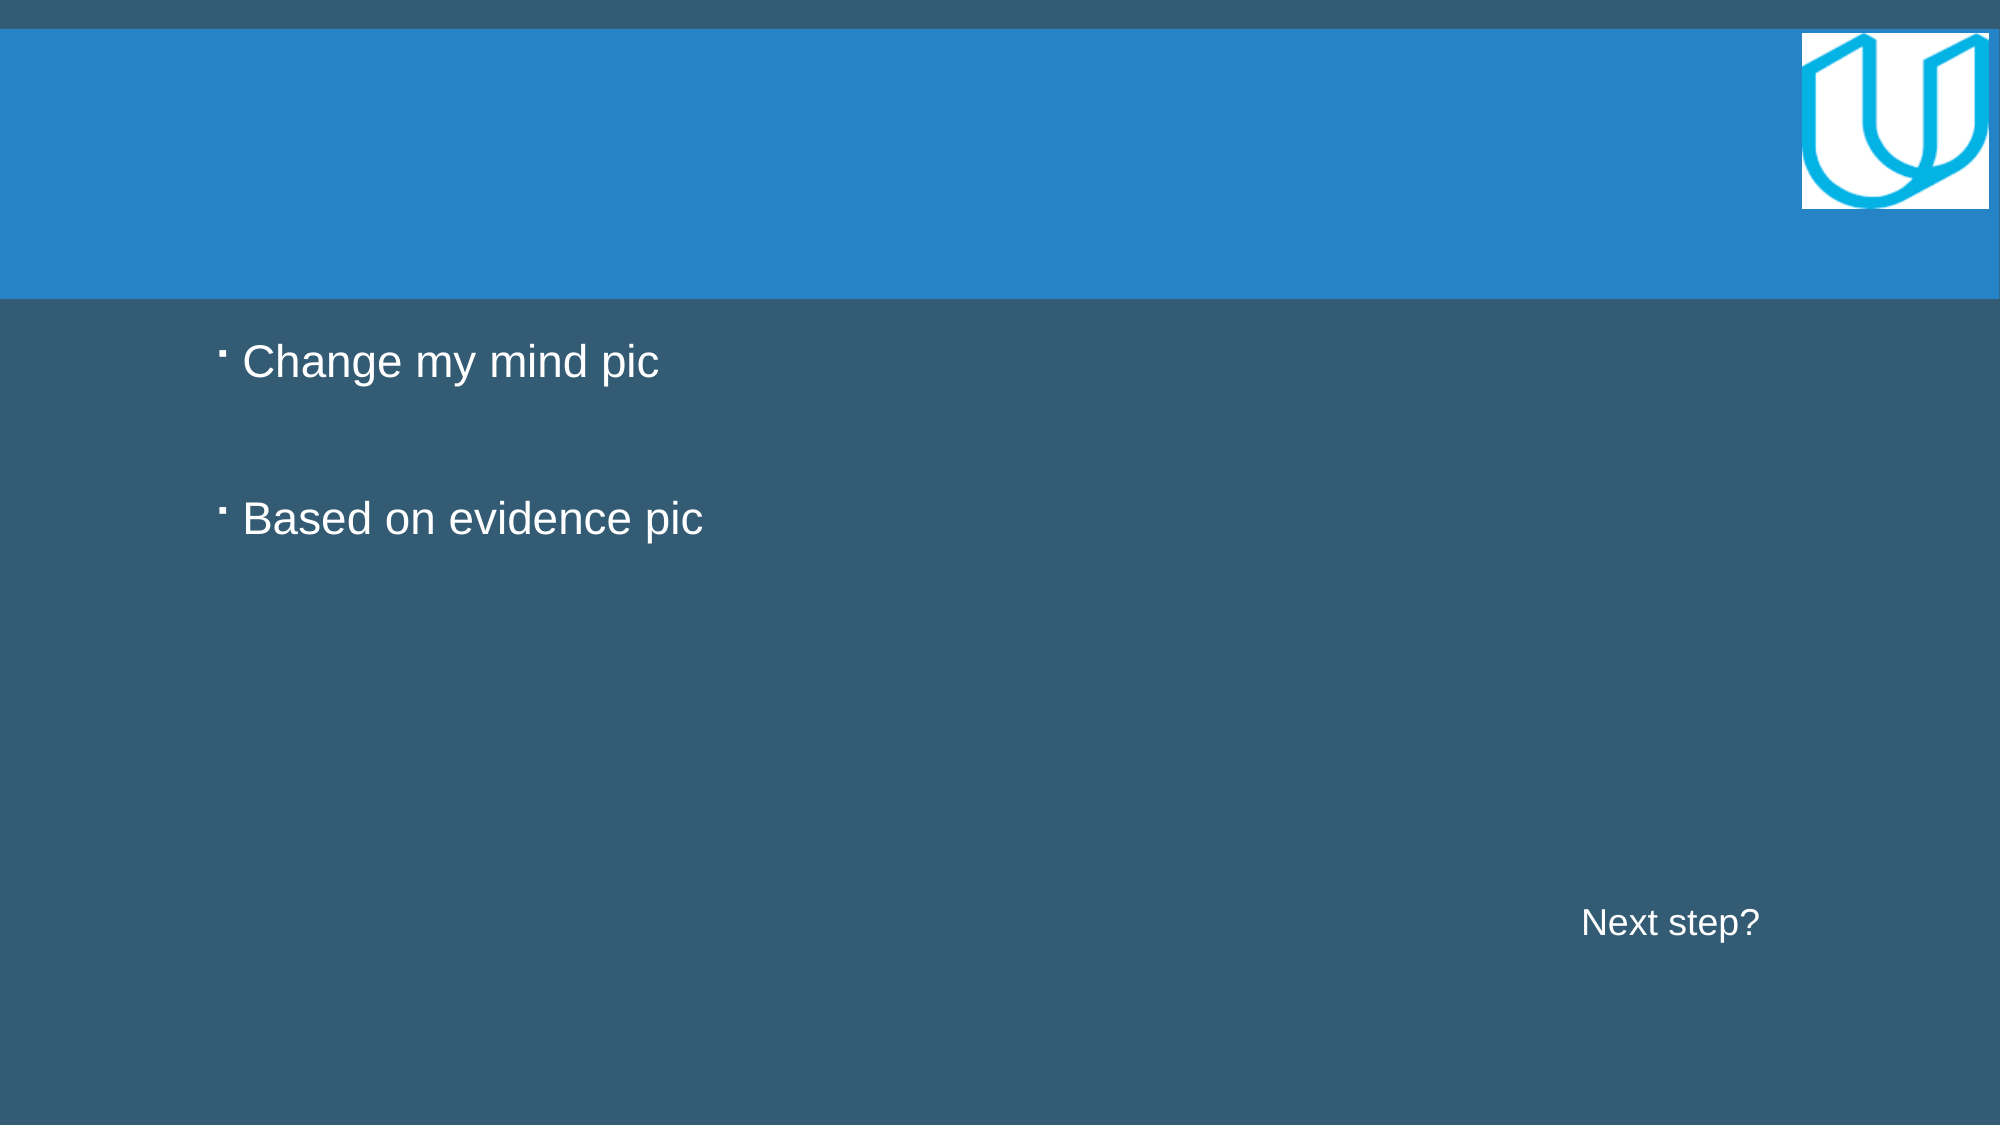

#
Change my mind pic

Based on evidence pic
Next step?